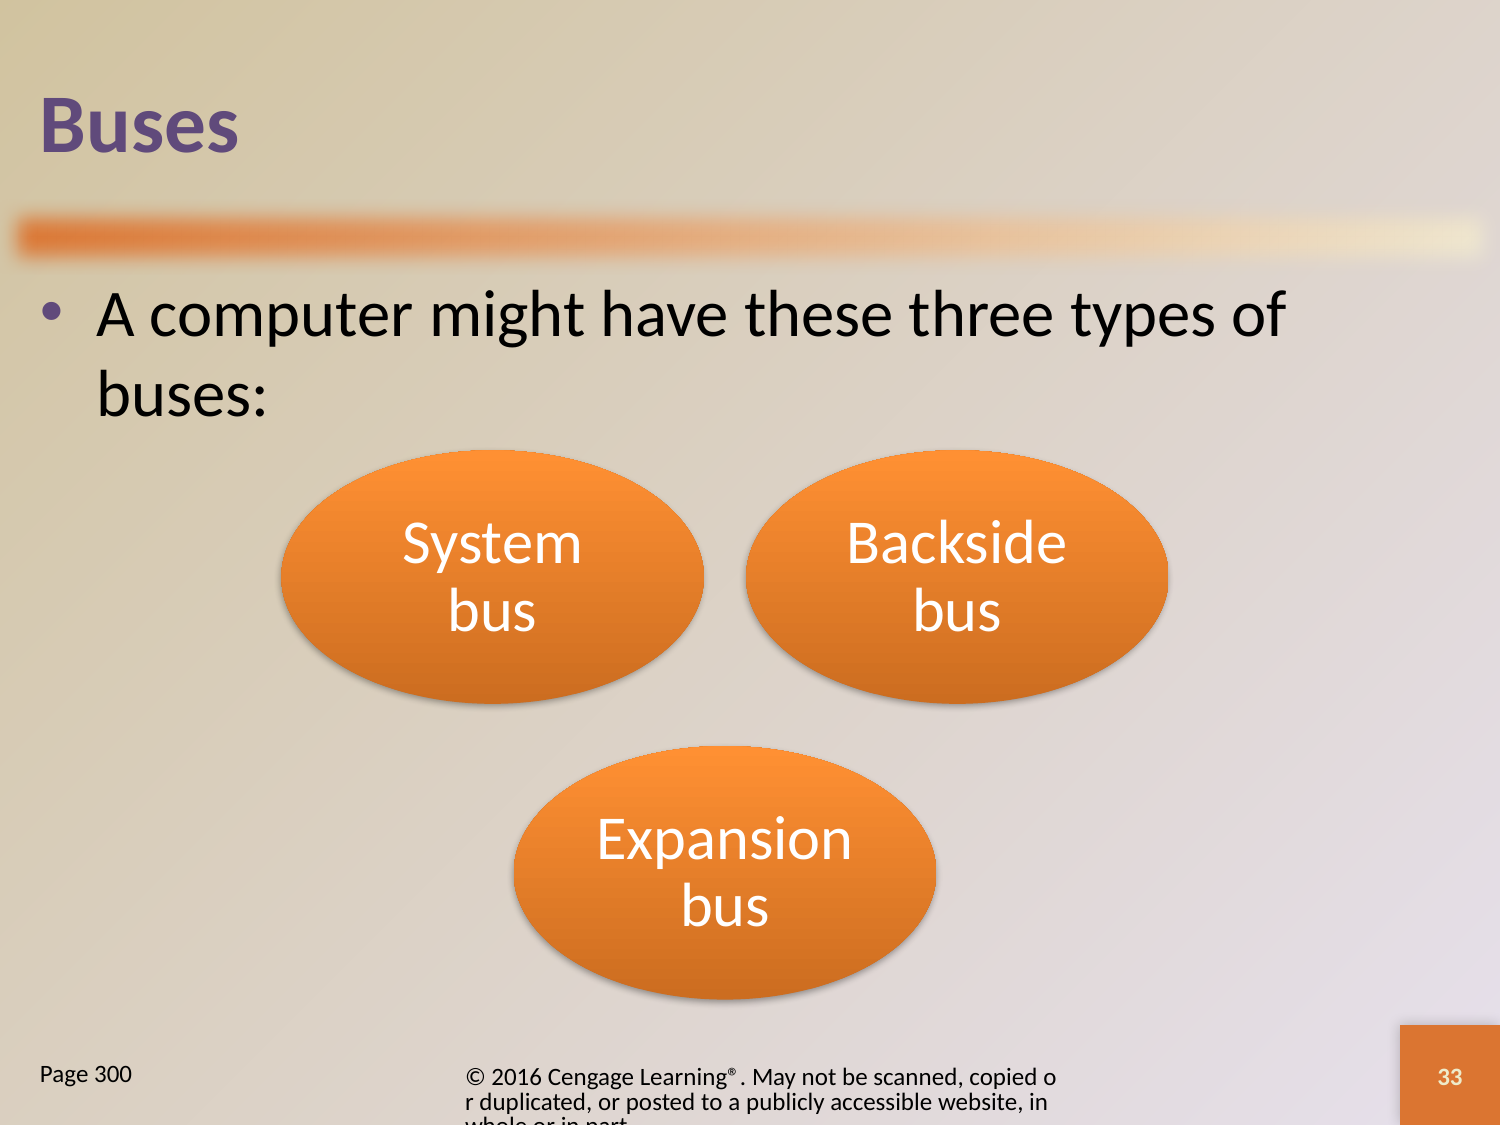

# Buses
A computer might have these three types of buses:
System bus
Backside bus
Expansion bus
33
© 2016 Cengage Learning®. May not be scanned, copied or duplicated, or posted to a publicly accessible website, in whole or in part.
Page 300